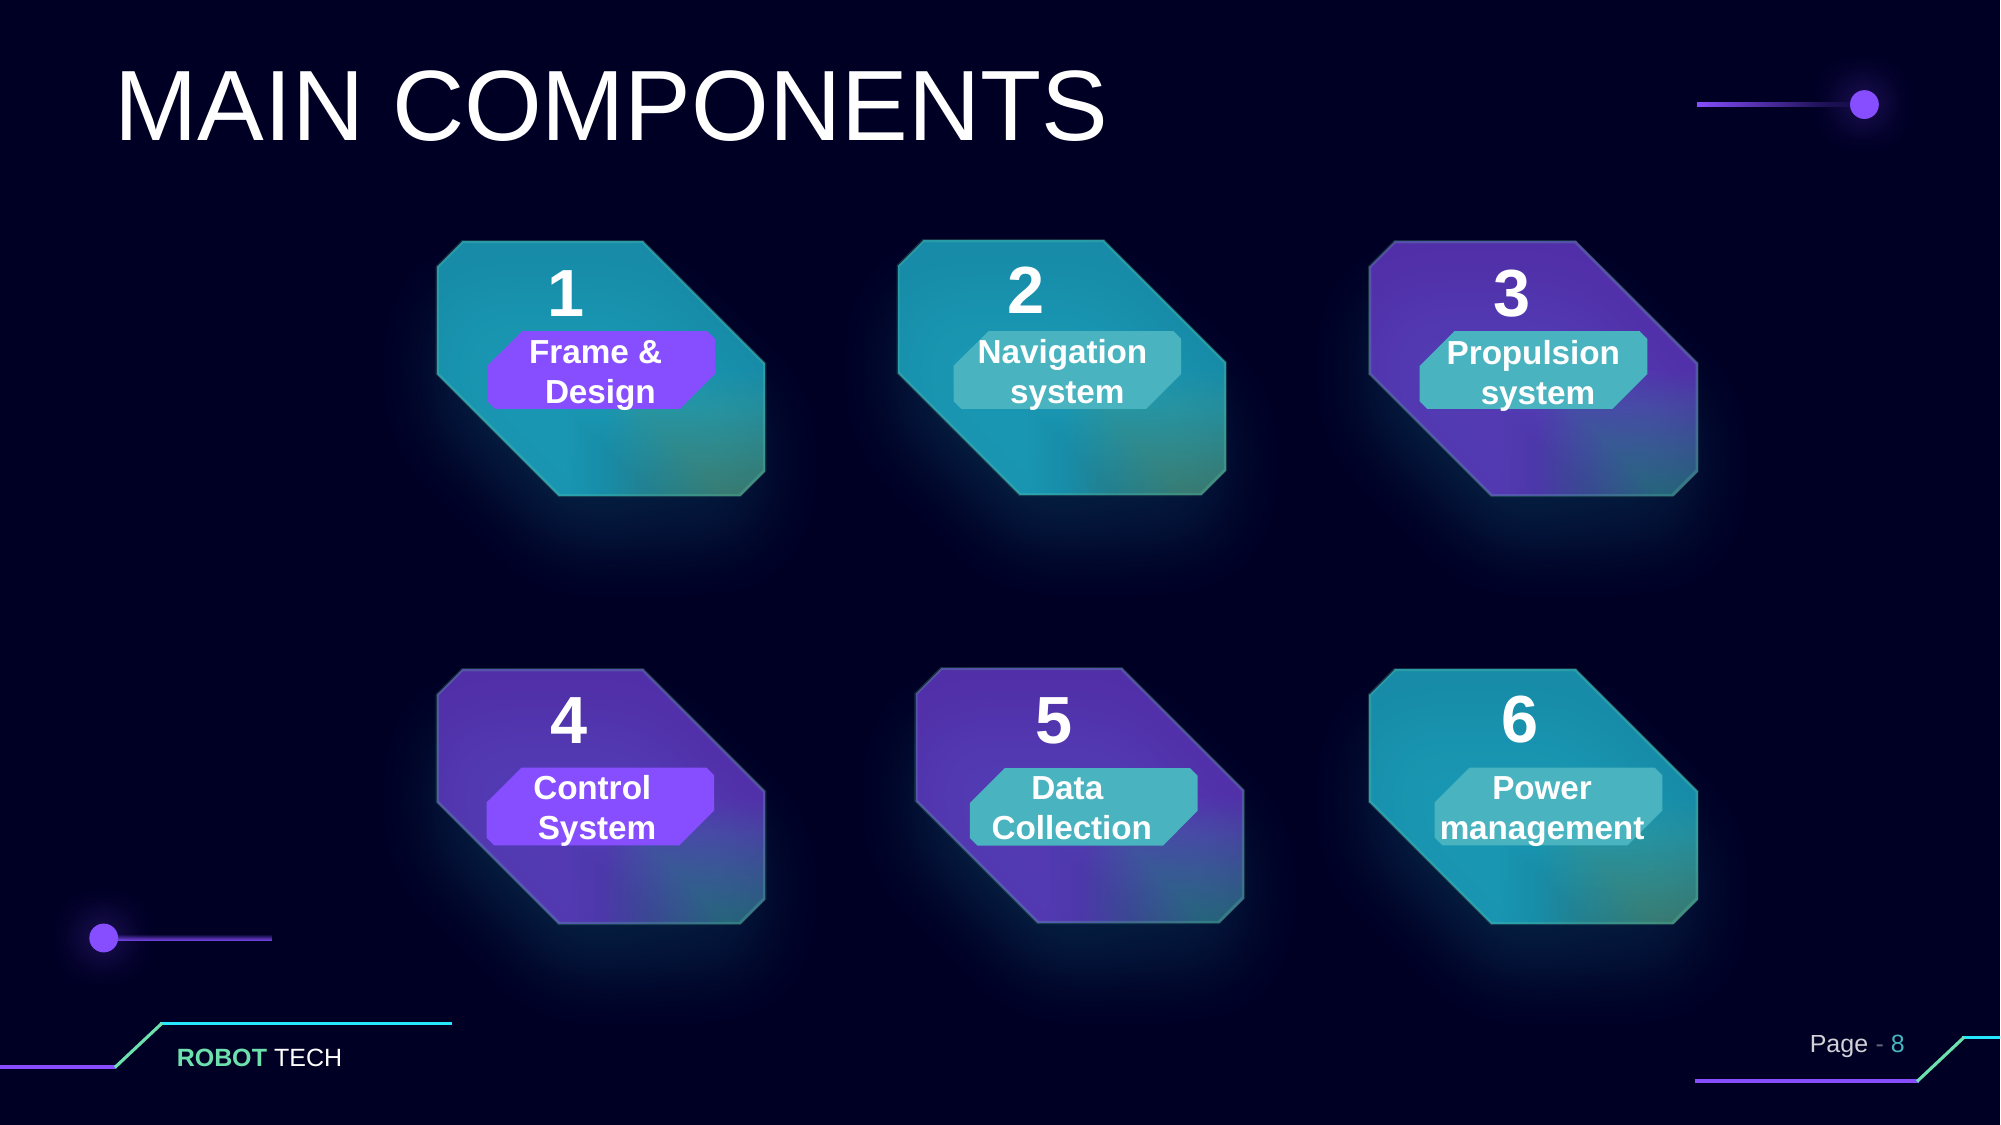

MAIN COMPONENTS

2
1
3

Frame &
Design
Navigation
system

Propulsion
 system

6
5
4

Power management

Control
 System

Data
 Collection